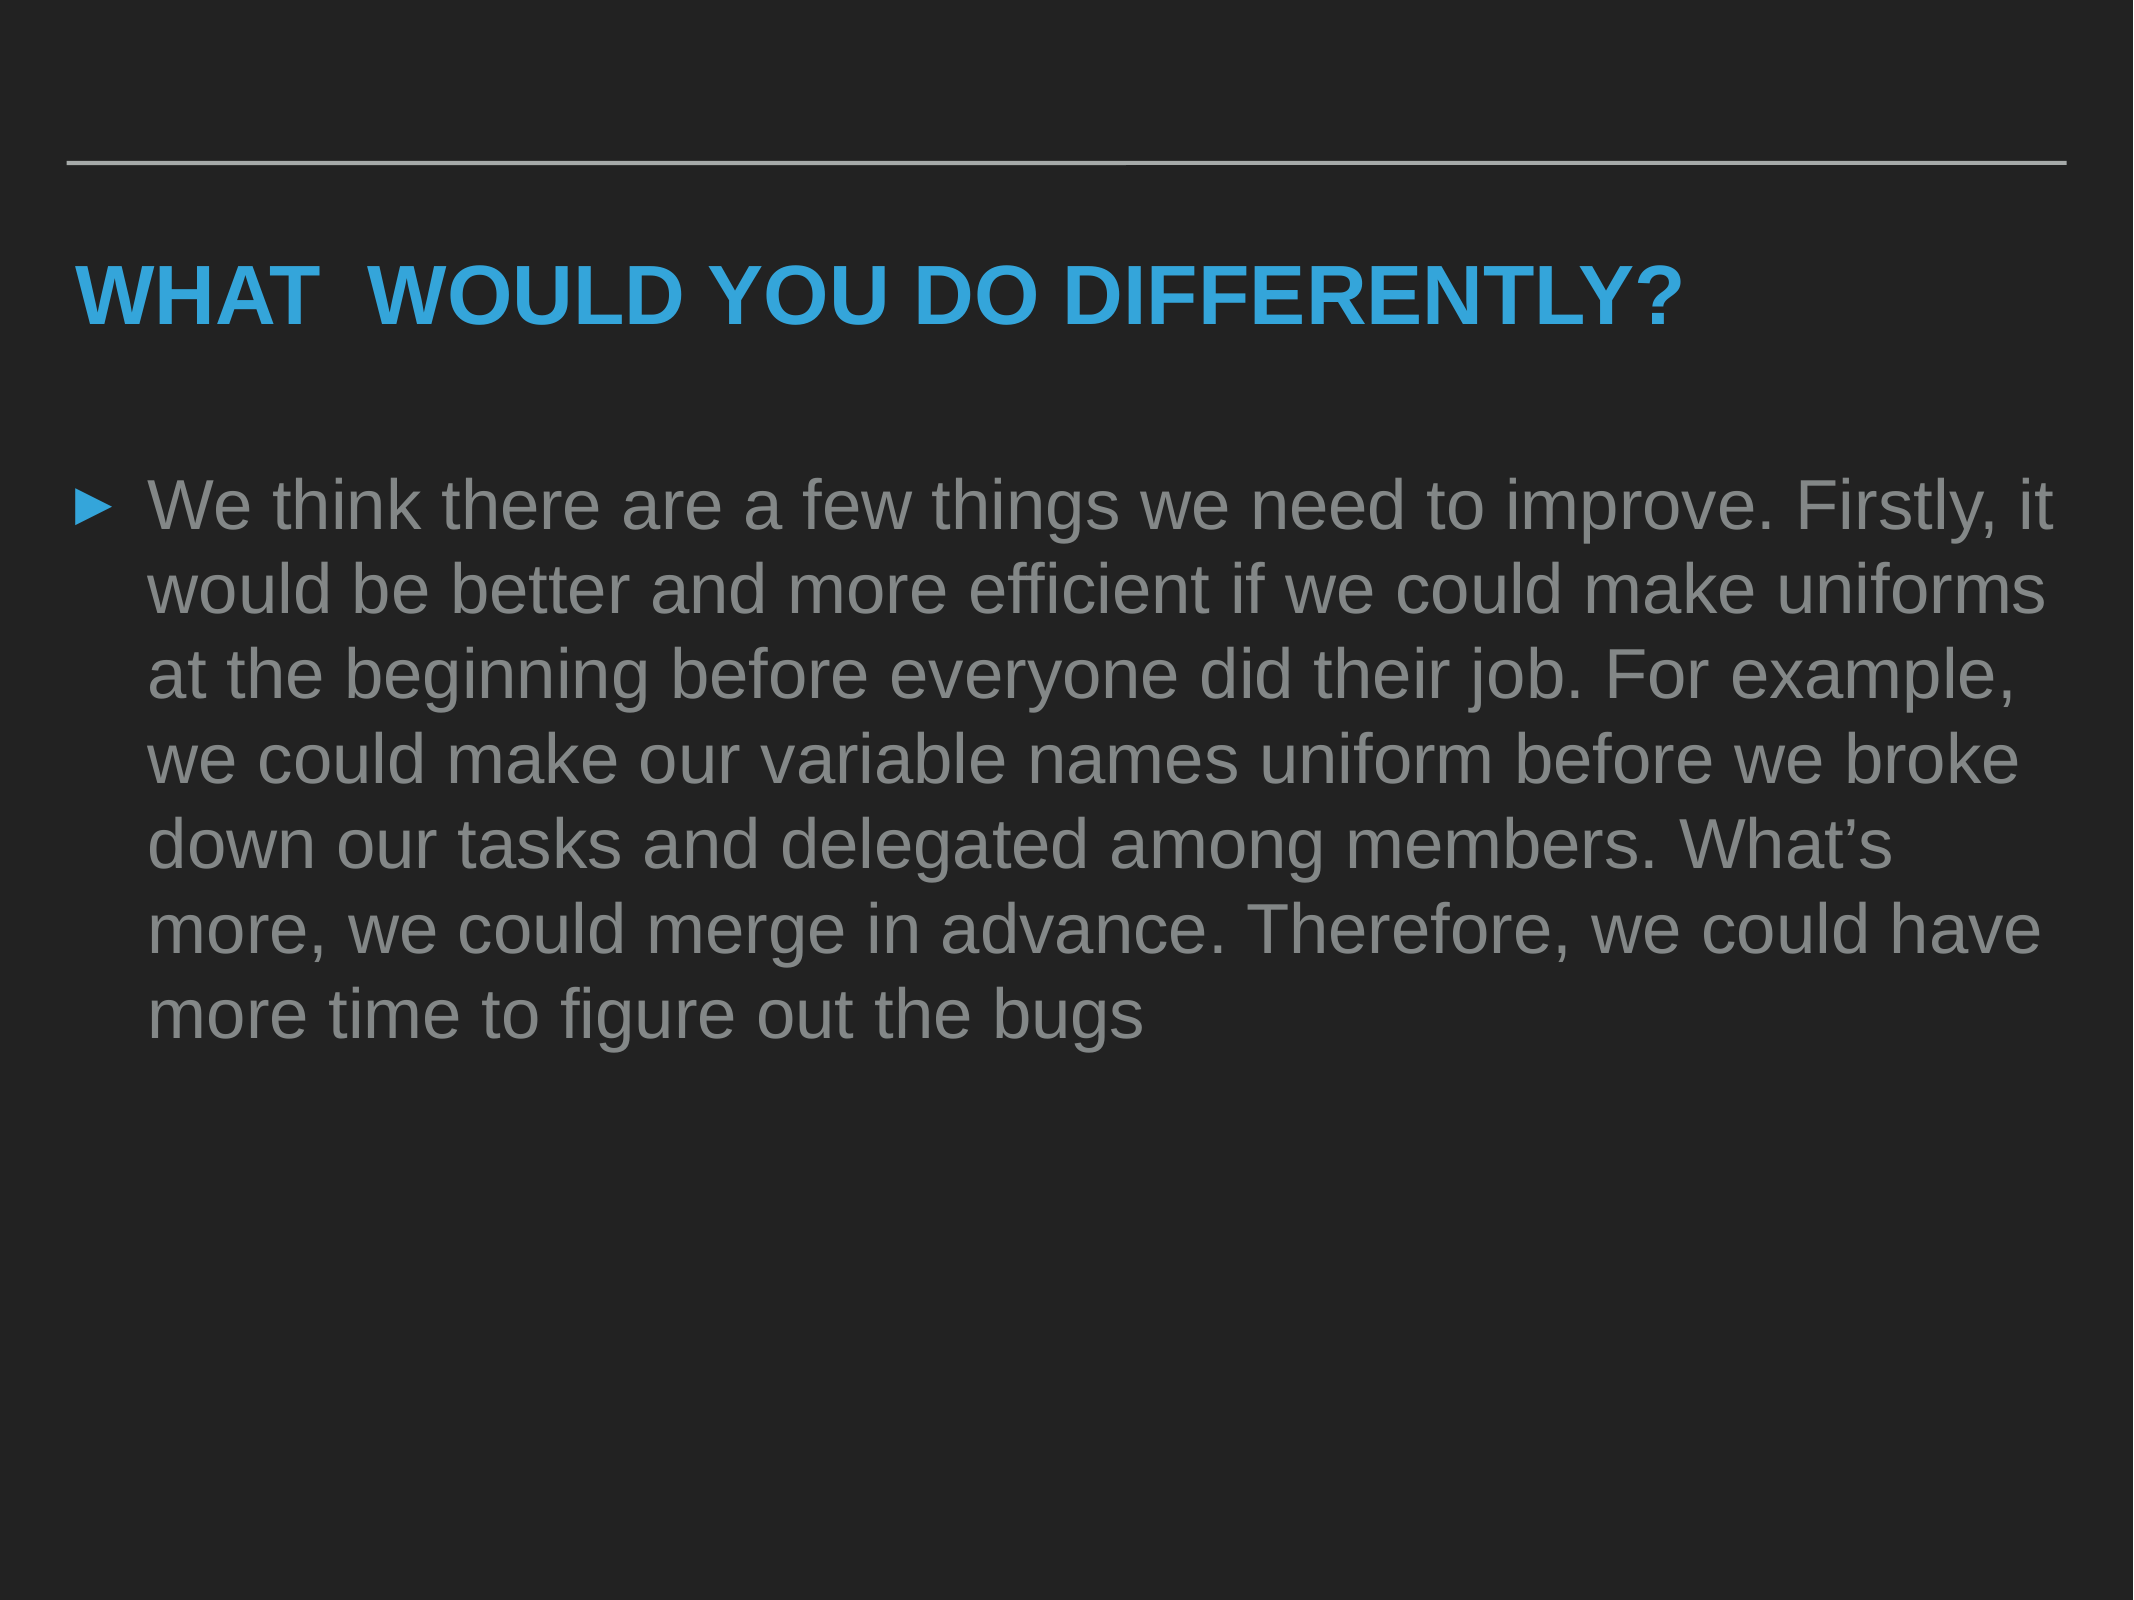

# What  would you do differently?
We think there are a few things we need to improve. Firstly, it would be better and more efficient if we could make uniforms at the beginning before everyone did their job. For example, we could make our variable names uniform before we broke down our tasks and delegated among members. What’s more, we could merge in advance. Therefore, we could have more time to figure out the bugs